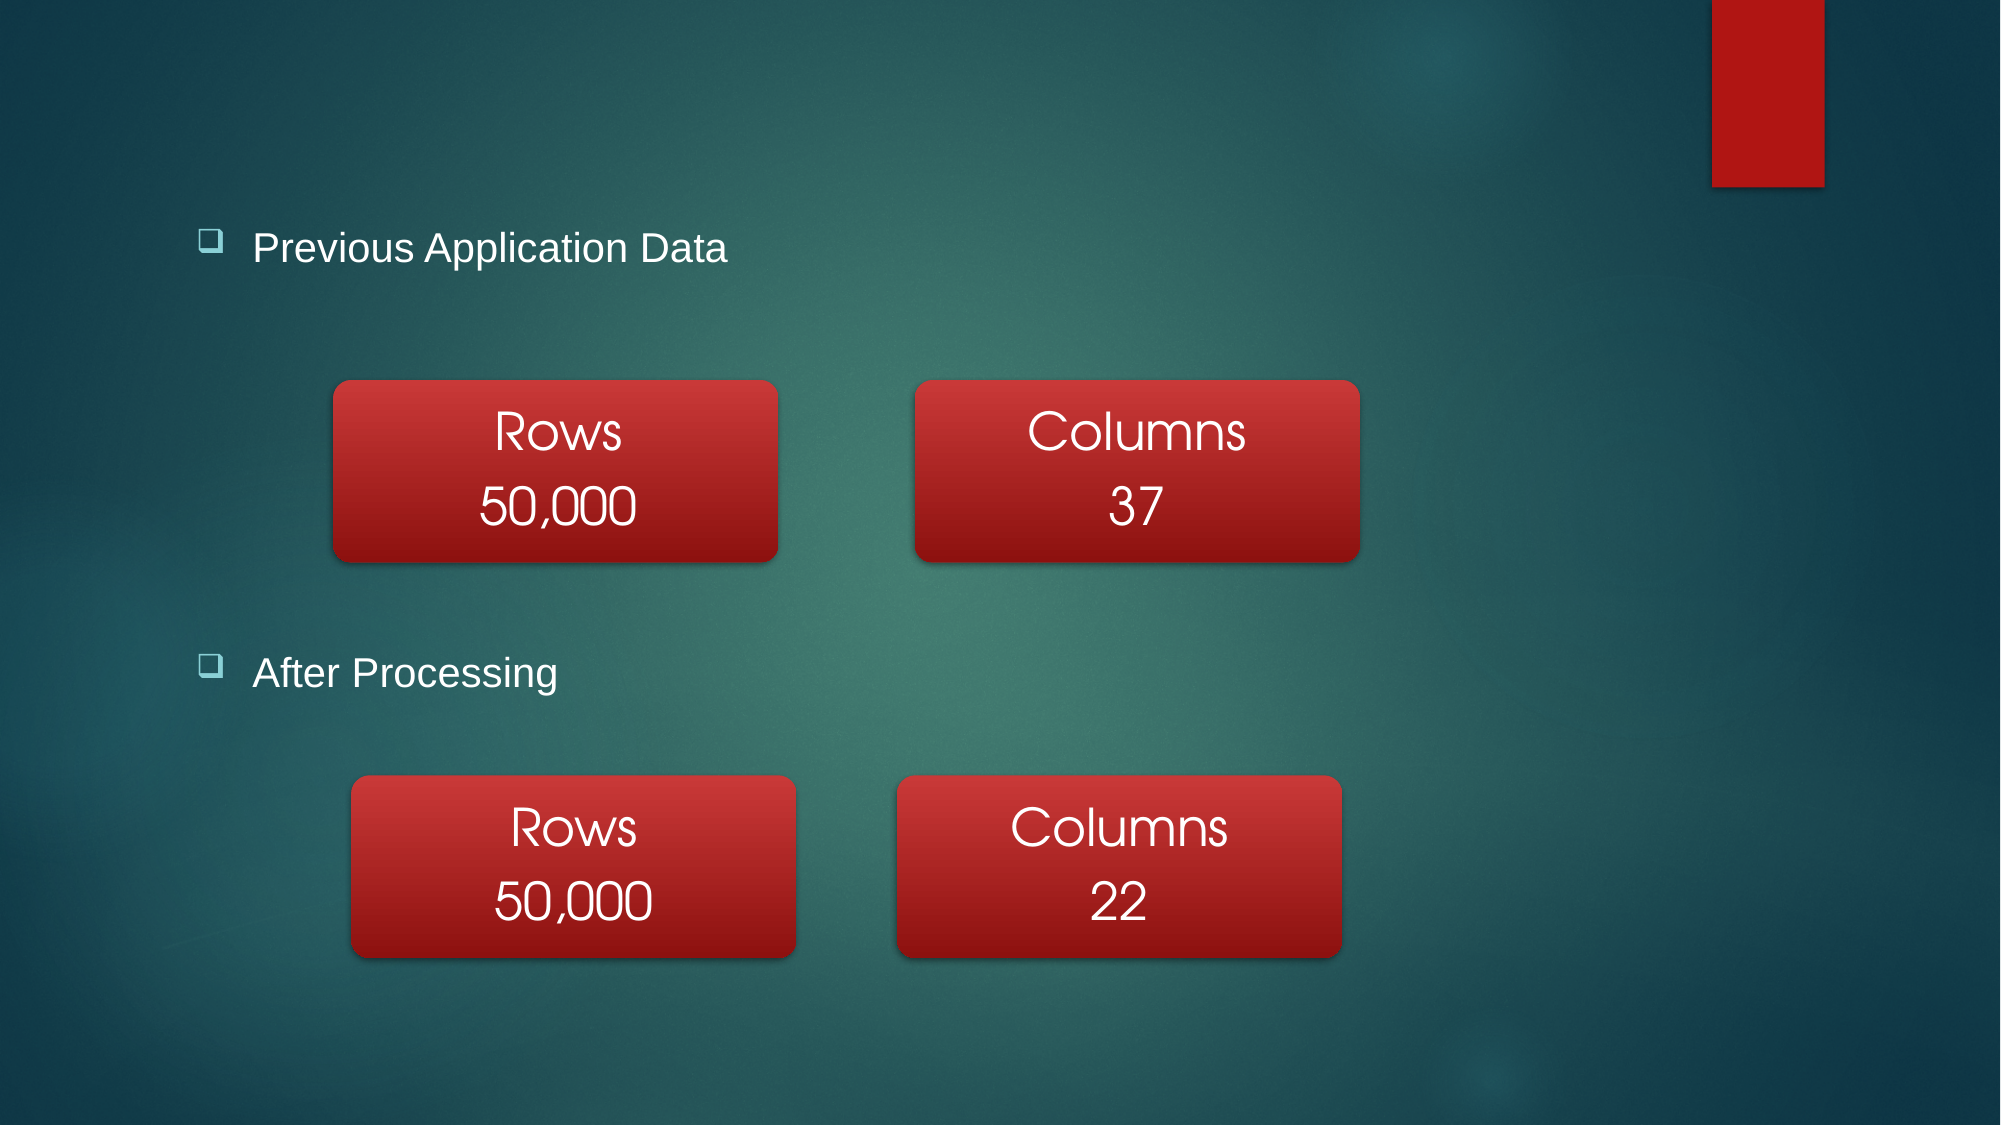

#
Previous Application Data

After Processing

Columns
37
Rows
50,000

Rows
50,000

Columns
22